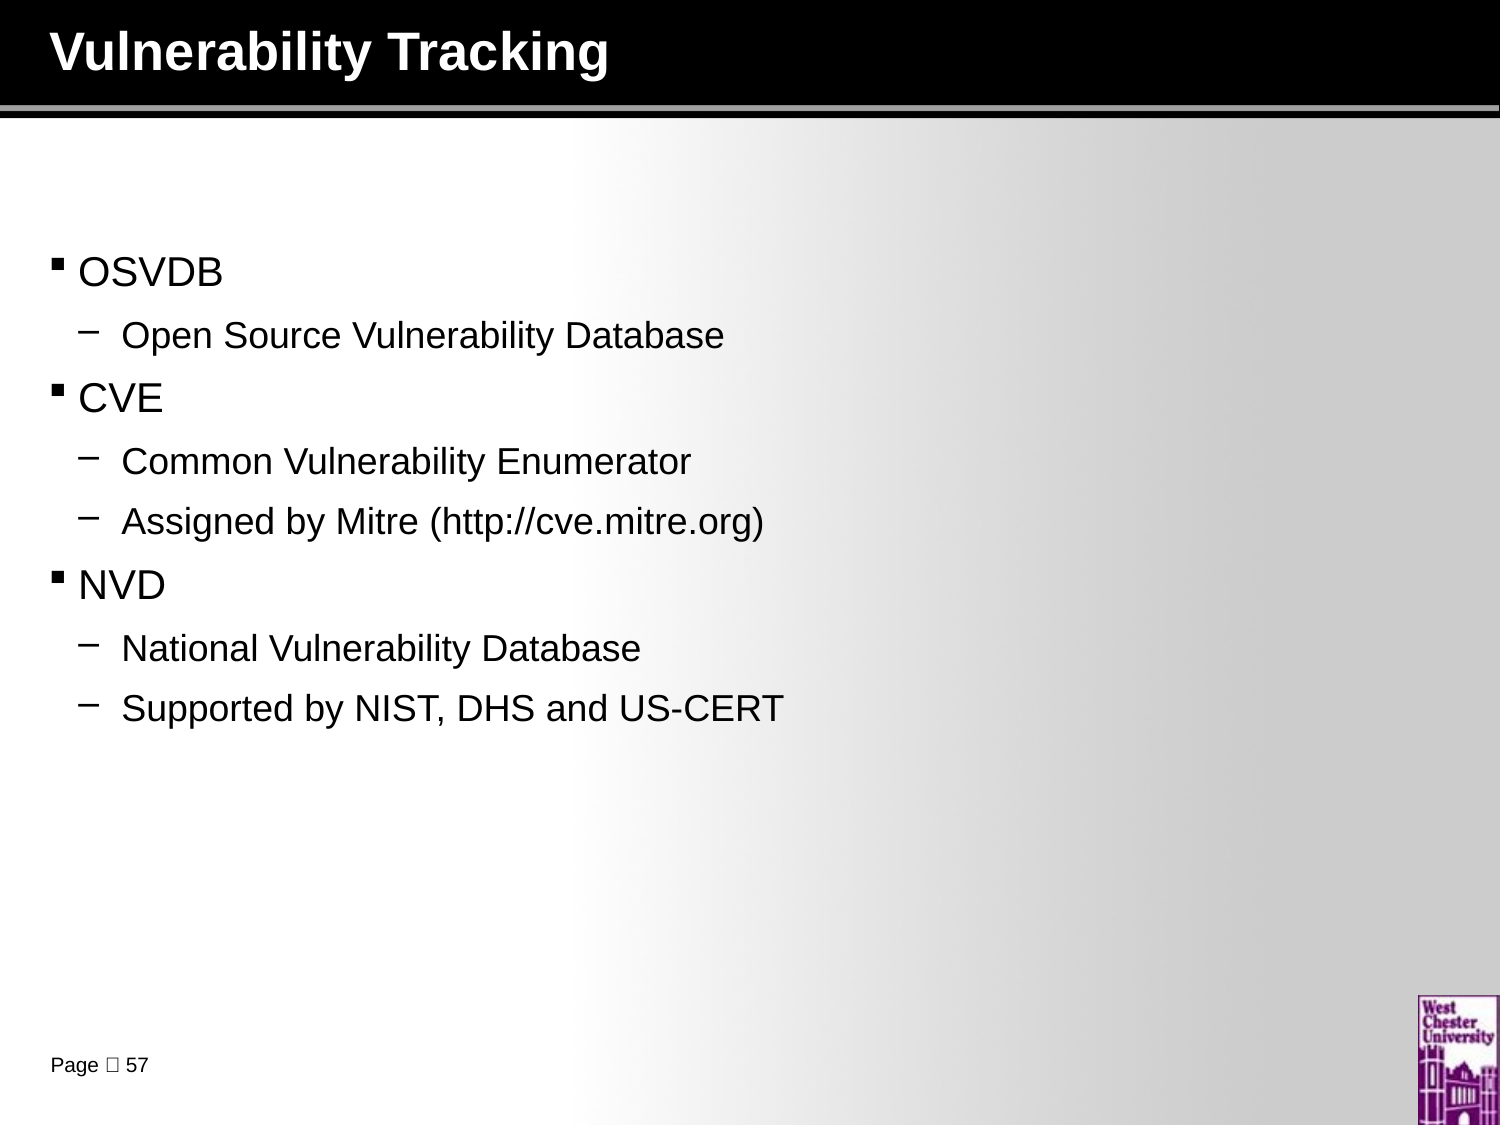

# Vulnerability Tracking
OSVDB
Open Source Vulnerability Database
CVE
Common Vulnerability Enumerator
Assigned by Mitre (http://cve.mitre.org)
NVD
National Vulnerability Database
Supported by NIST, DHS and US-CERT